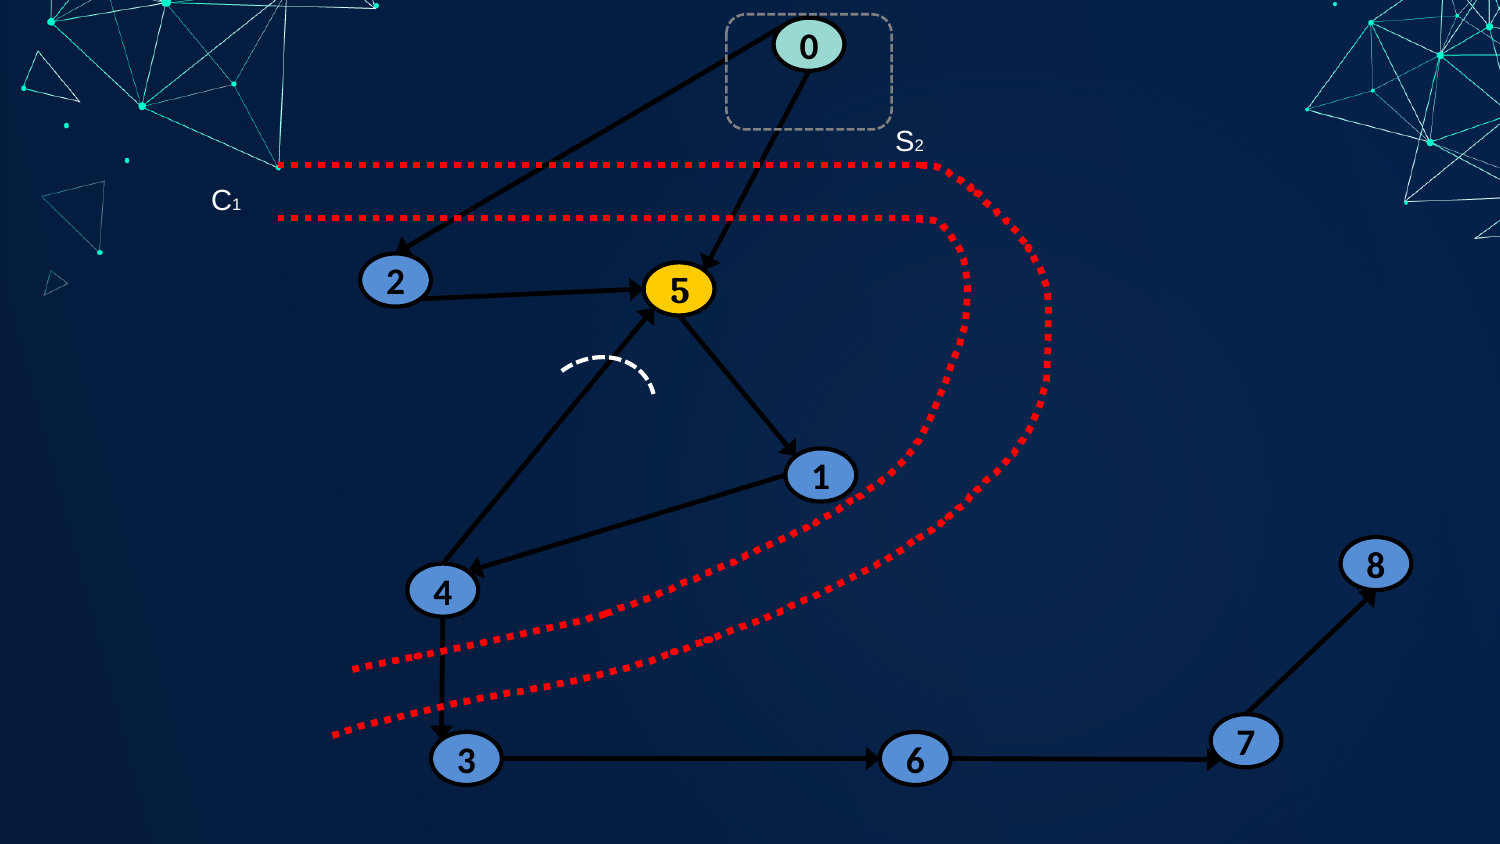

0
S2

C1

2
5

1
8
4
7
3
6